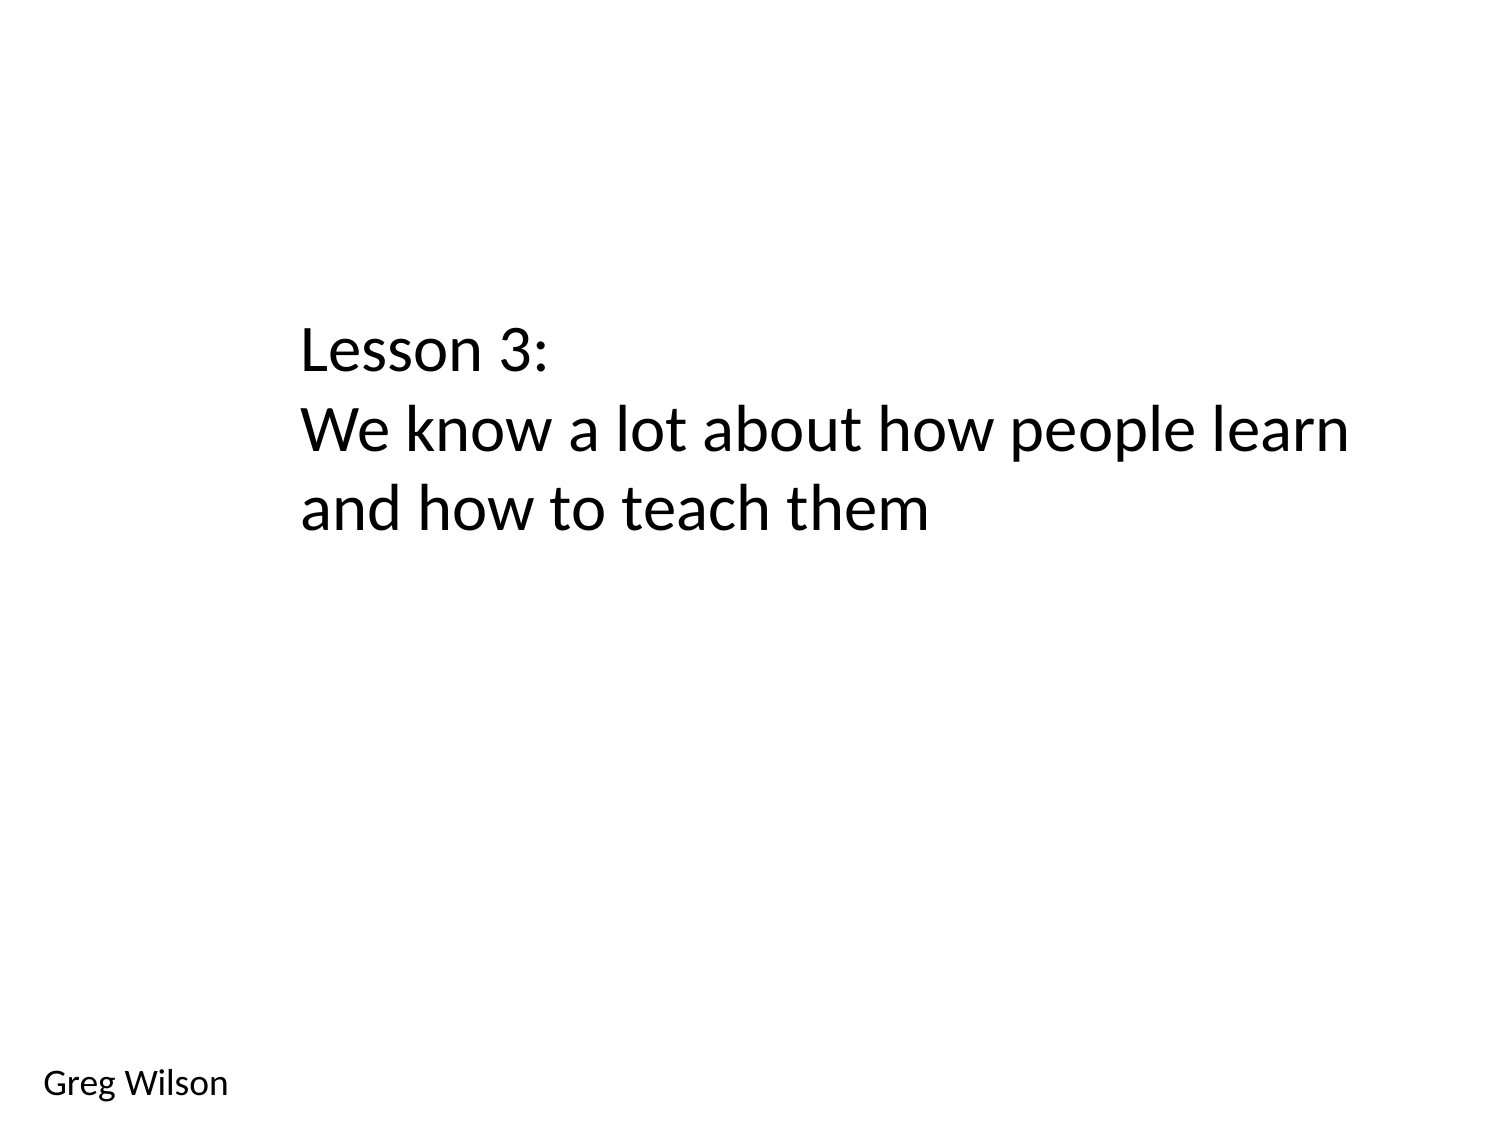

Lesson 3:
We know a lot about how people learn and how to teach them
Greg Wilson